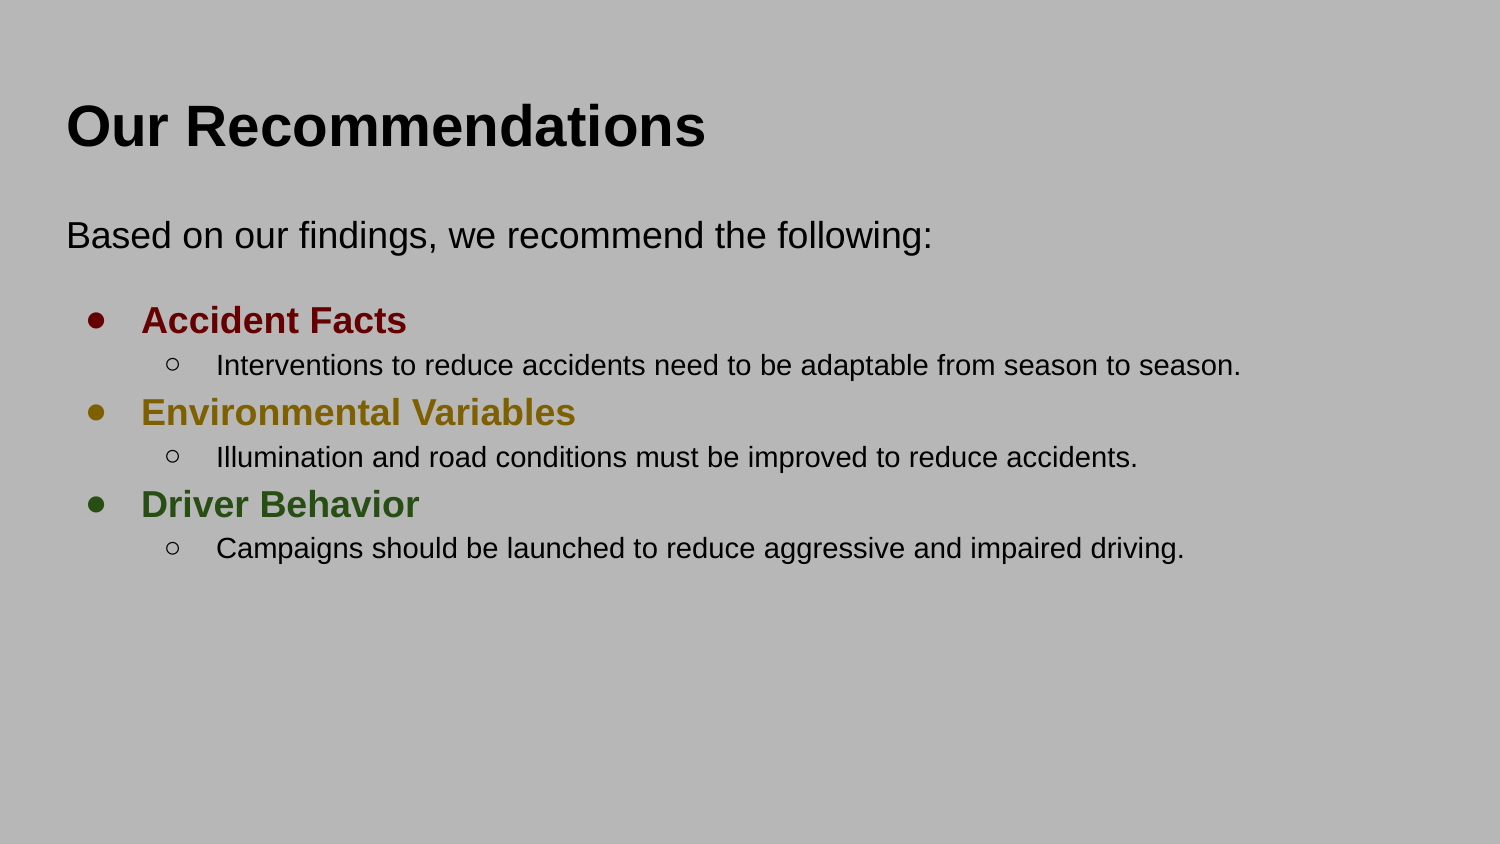

# Our Recommendations
Based on our findings, we recommend the following:
Accident Facts
Interventions to reduce accidents need to be adaptable from season to season.
Environmental Variables
Illumination and road conditions must be improved to reduce accidents.
Driver Behavior
Campaigns should be launched to reduce aggressive and impaired driving.